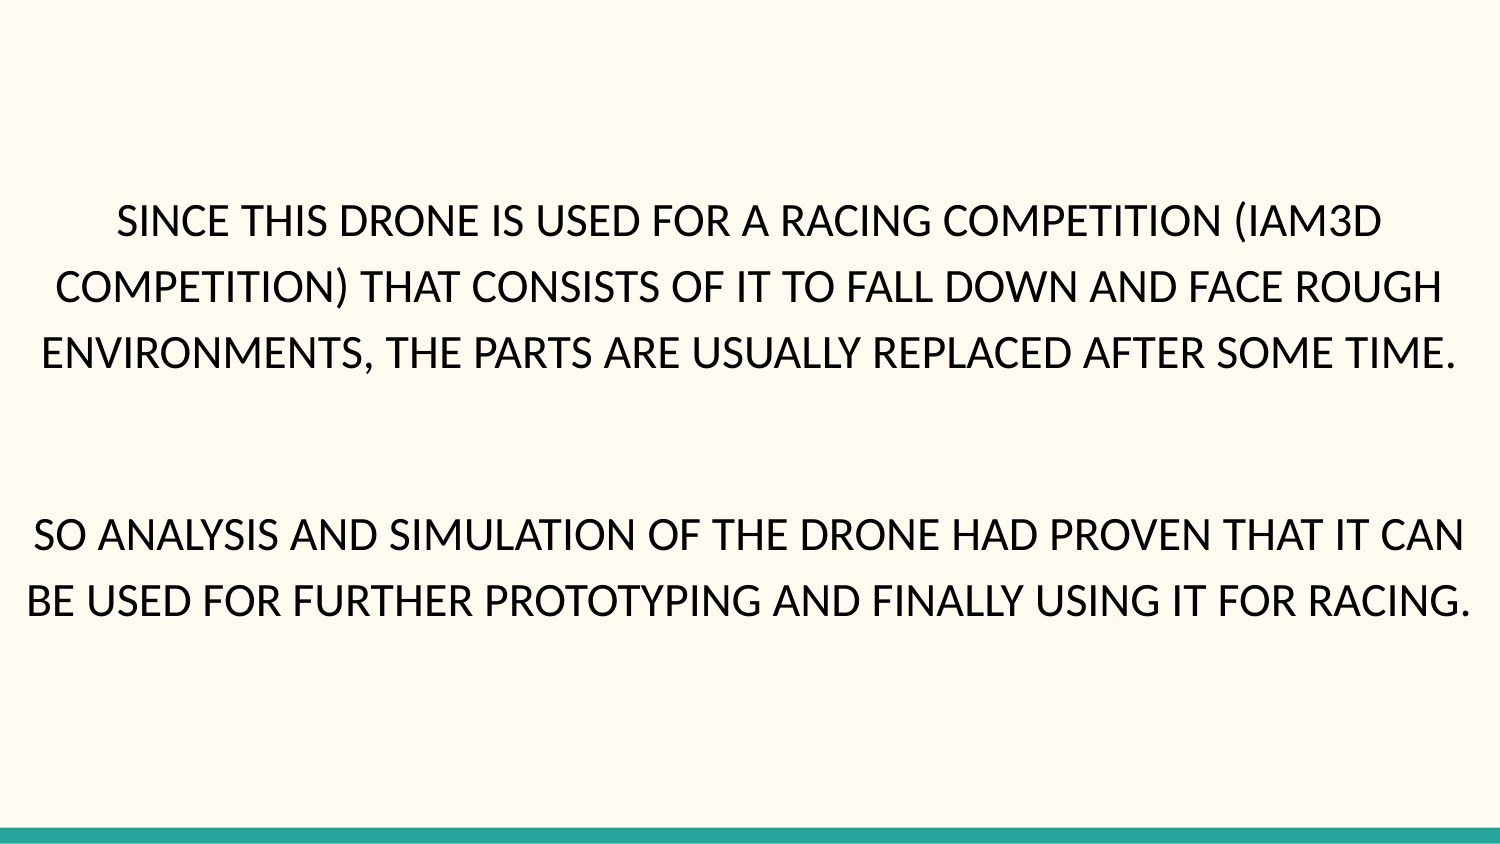

# SINCE THIS DRONE IS USED FOR A RACING COMPETITION (IAM3D COMPETITION) THAT CONSISTS OF IT TO FALL DOWN AND FACE ROUGH ENVIRONMENTS, THE PARTS ARE USUALLY REPLACED AFTER SOME TIME.

SO ANALYSIS AND SIMULATION OF THE DRONE HAD PROVEN THAT IT CAN BE USED FOR FURTHER PROTOTYPING AND FINALLY USING IT FOR RACING.